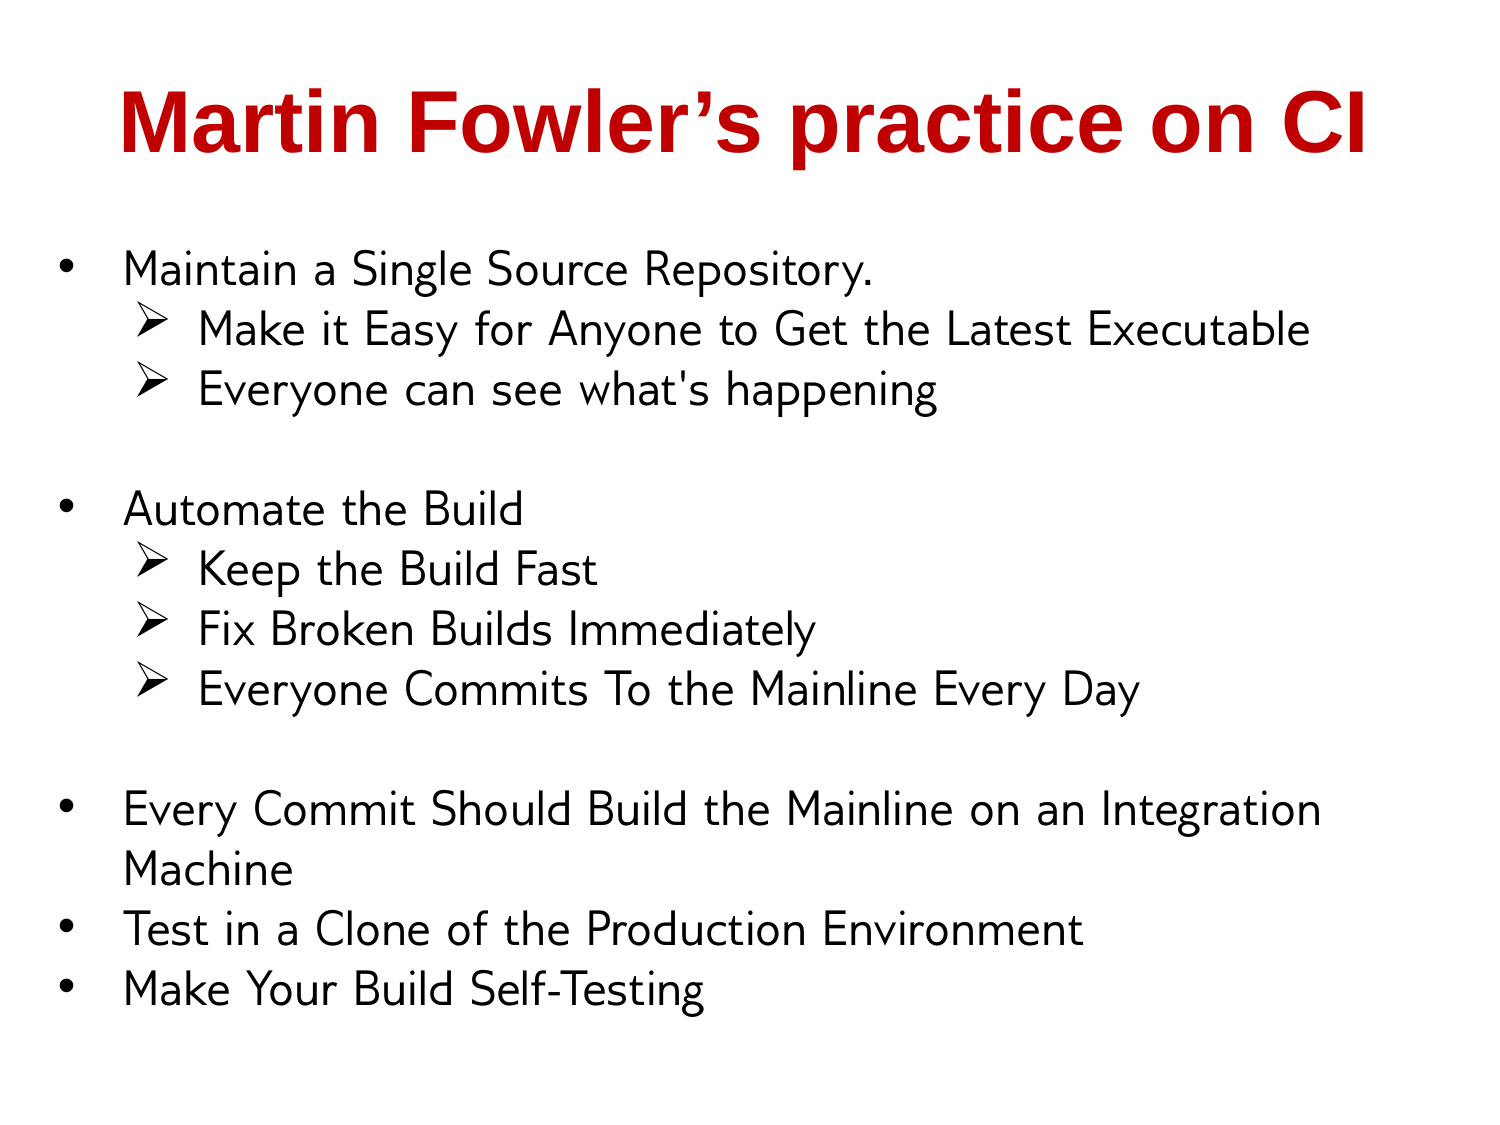

# Martin Fowler’s practice on CI
Maintain a Single Source Repository.
Make it Easy for Anyone to Get the Latest Executable
Everyone can see what's happening

Automate the Build
Keep the Build Fast
Fix Broken Builds Immediately
Everyone Commits To the Mainline Every Day

Every Commit Should Build the Mainline on an Integration Machine
Test in a Clone of the Production Environment
Make Your Build Self-Testing